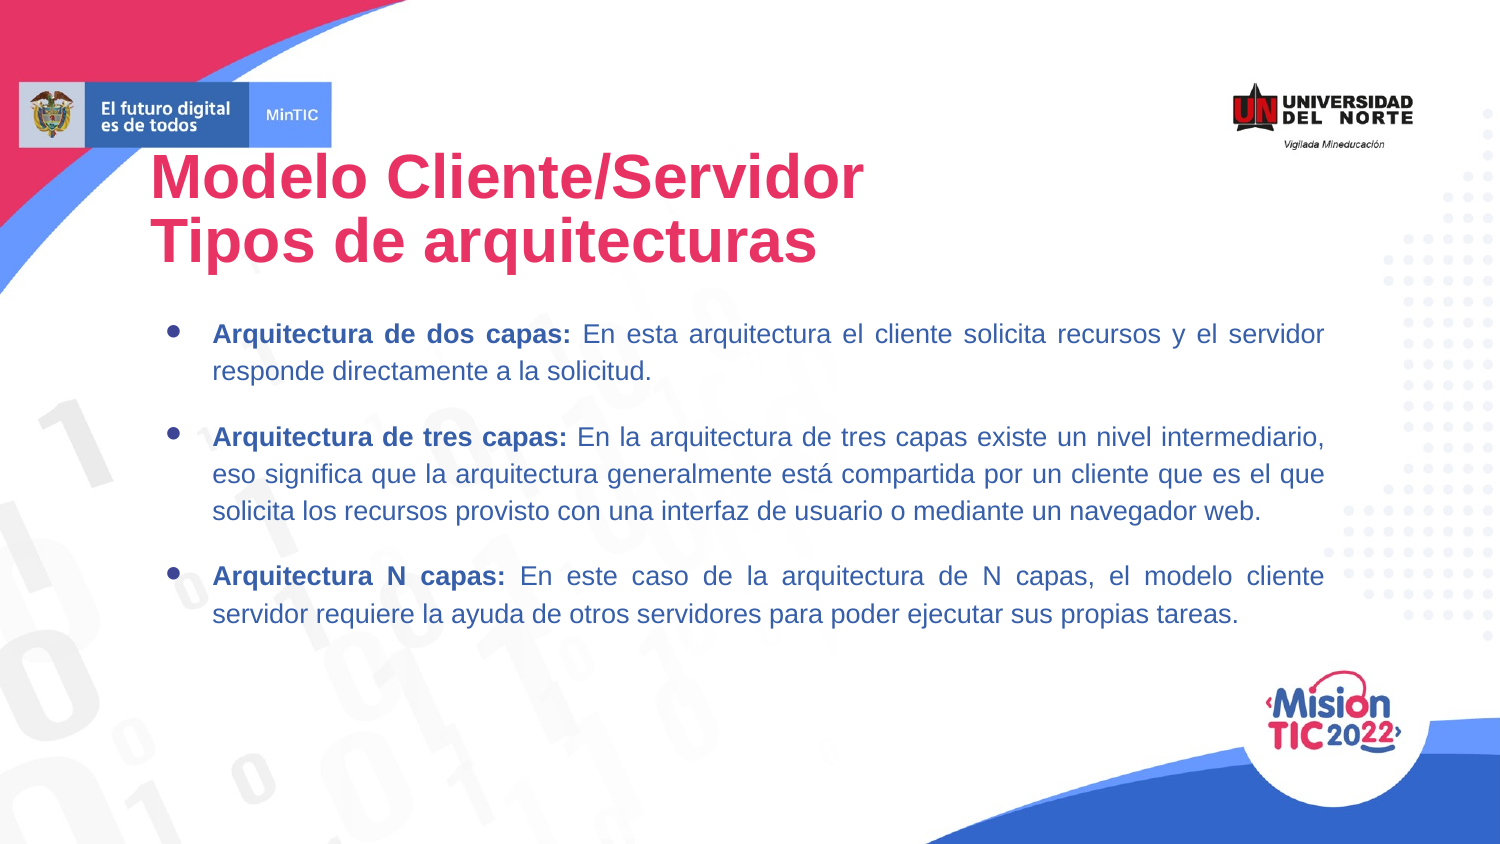

Modelo Cliente/Servidor
Tipos de arquitecturas
Arquitectura de dos capas: En esta arquitectura el cliente solicita recursos y el servidor responde directamente a la solicitud.

Arquitectura de tres capas: En la arquitectura de tres capas existe un nivel intermediario, eso significa que la arquitectura generalmente está compartida por un cliente que es el que solicita los recursos provisto con una interfaz de usuario o mediante un navegador web.

Arquitectura N capas: En este caso de la arquitectura de N capas, el modelo cliente servidor requiere la ayuda de otros servidores para poder ejecutar sus propias tareas.